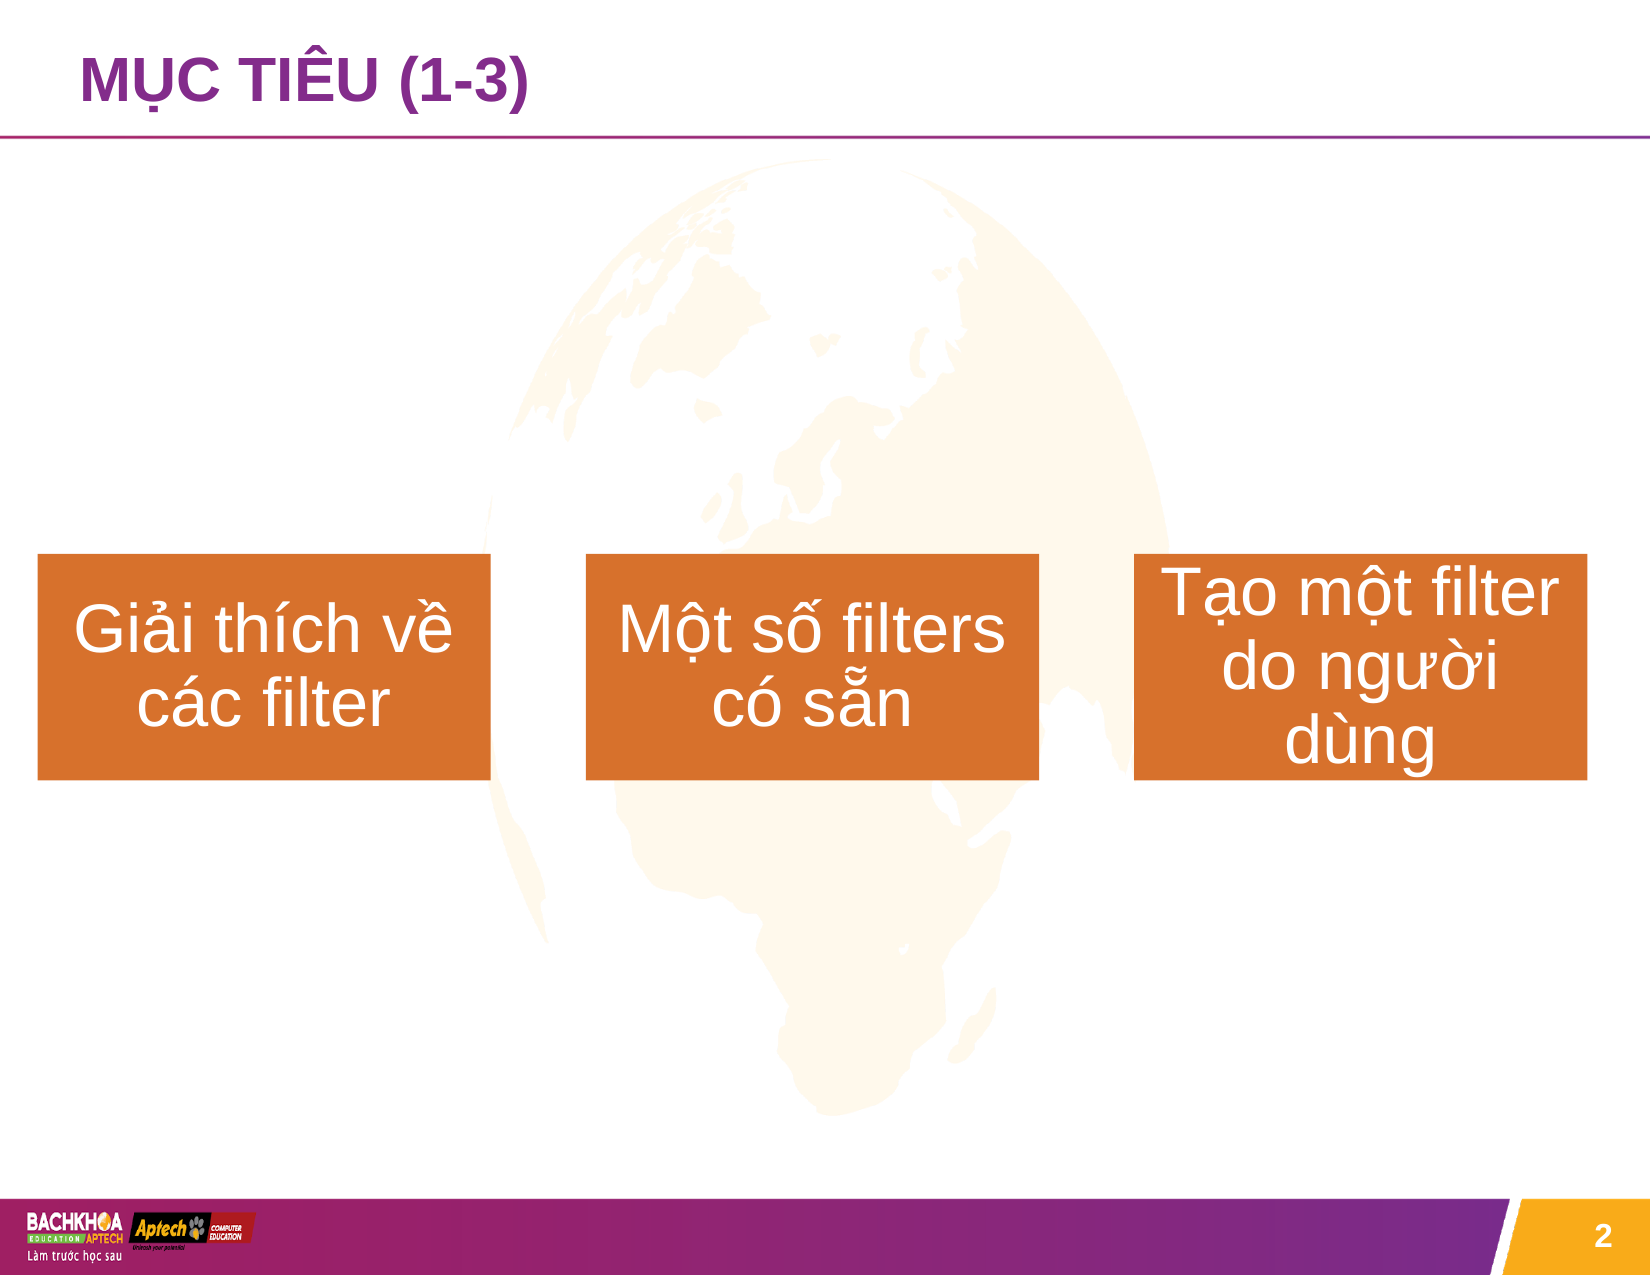

MỤC TIÊU (1-3)
Giải thích về các filter
Một số filters có sẵn
Tạo một filter do người dùng

2